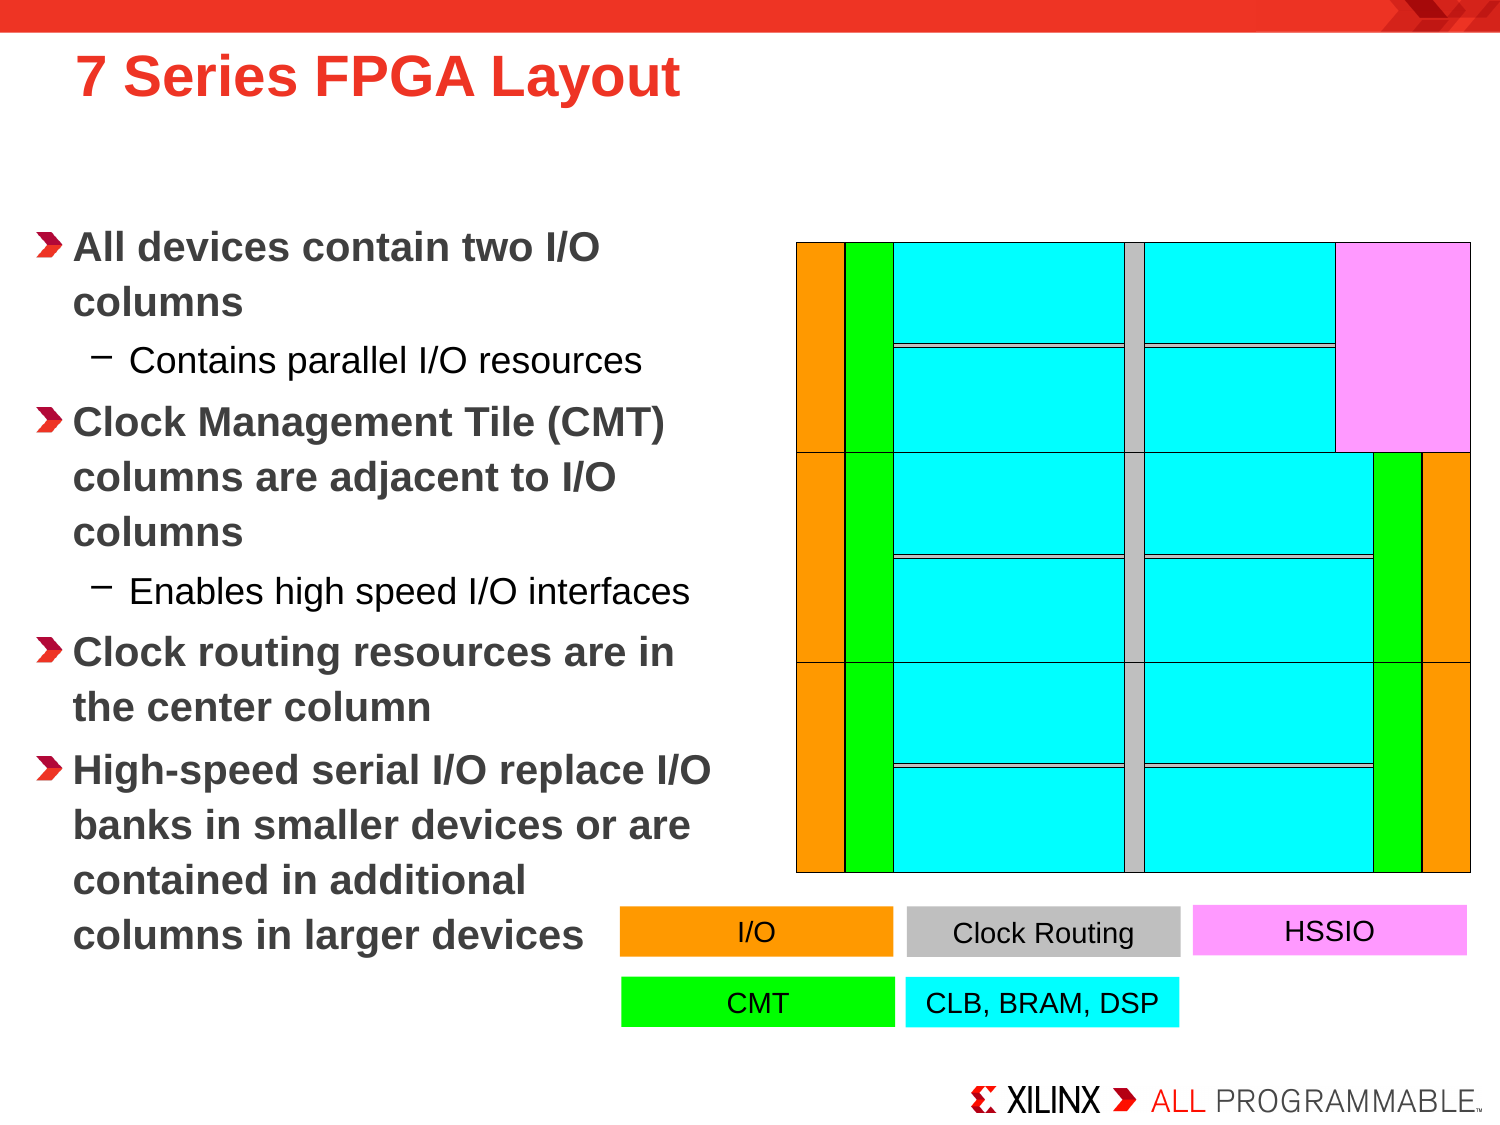

# 7 Series FPGA Layout
All devices contain two I/O columns
Contains parallel I/O resources
Clock Management Tile (CMT) columns are adjacent to I/O columns
Enables high speed I/O interfaces
Clock routing resources are in the center column
High-speed serial I/O replace I/O banks in smaller devices or are contained in additional
columns in larger devices

HSSIO
I/O
Clock Routing
CMT
CLB, BRAM, DSP